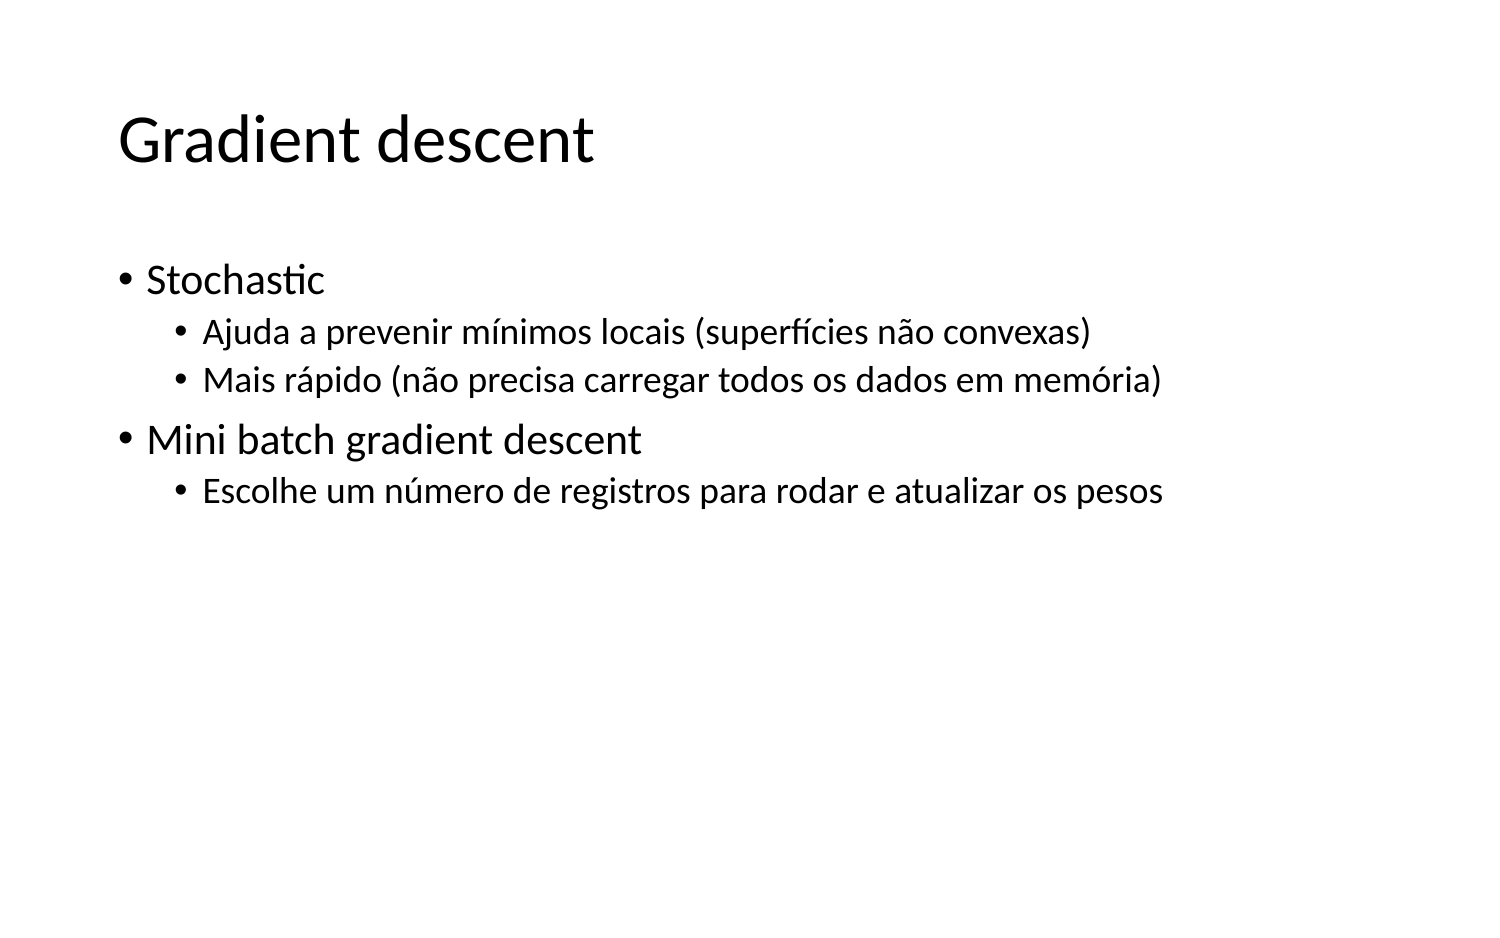

# Gradient descent
Stochastic
Ajuda a prevenir mínimos locais (superfícies não convexas)
Mais rápido (não precisa carregar todos os dados em memória)
Mini batch gradient descent
Escolhe um número de registros para rodar e atualizar os pesos